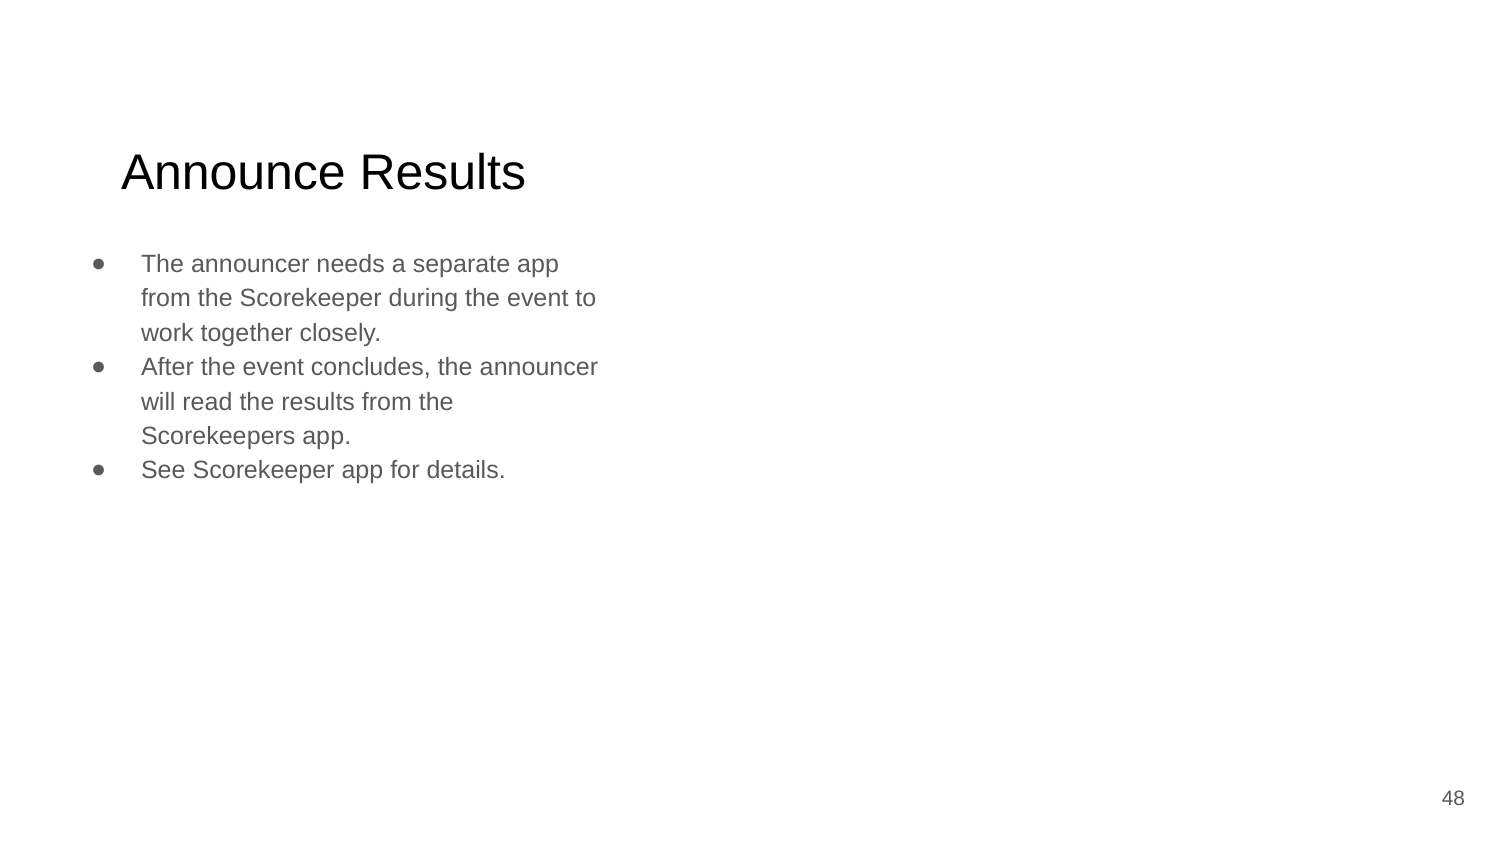

# Announce Results
The announcer needs a separate app from the Scorekeeper during the event to work together closely.
After the event concludes, the announcer will read the results from the Scorekeepers app.
See Scorekeeper app for details.

48